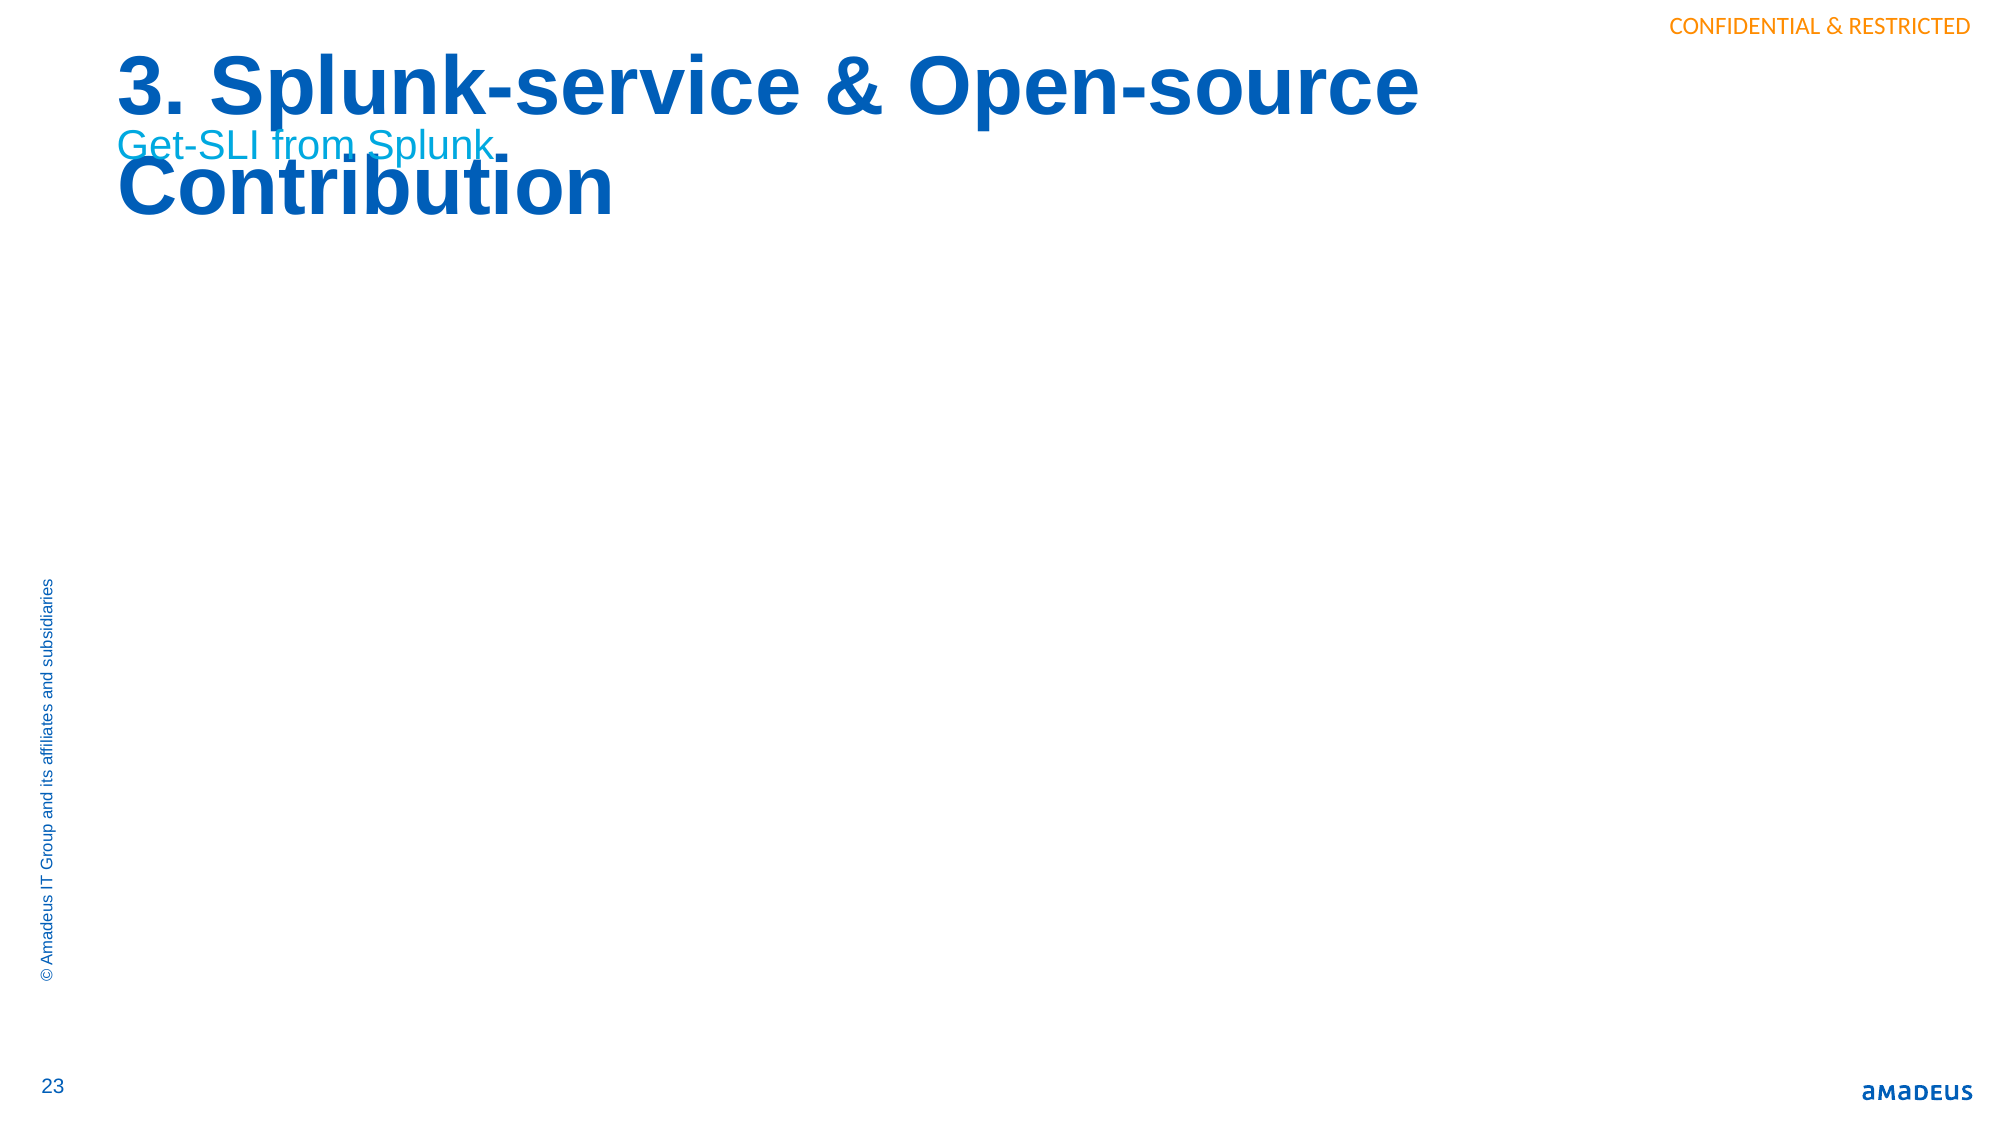

# 3. Splunk-service & Open-source Contribution
Get-SLI from Splunk